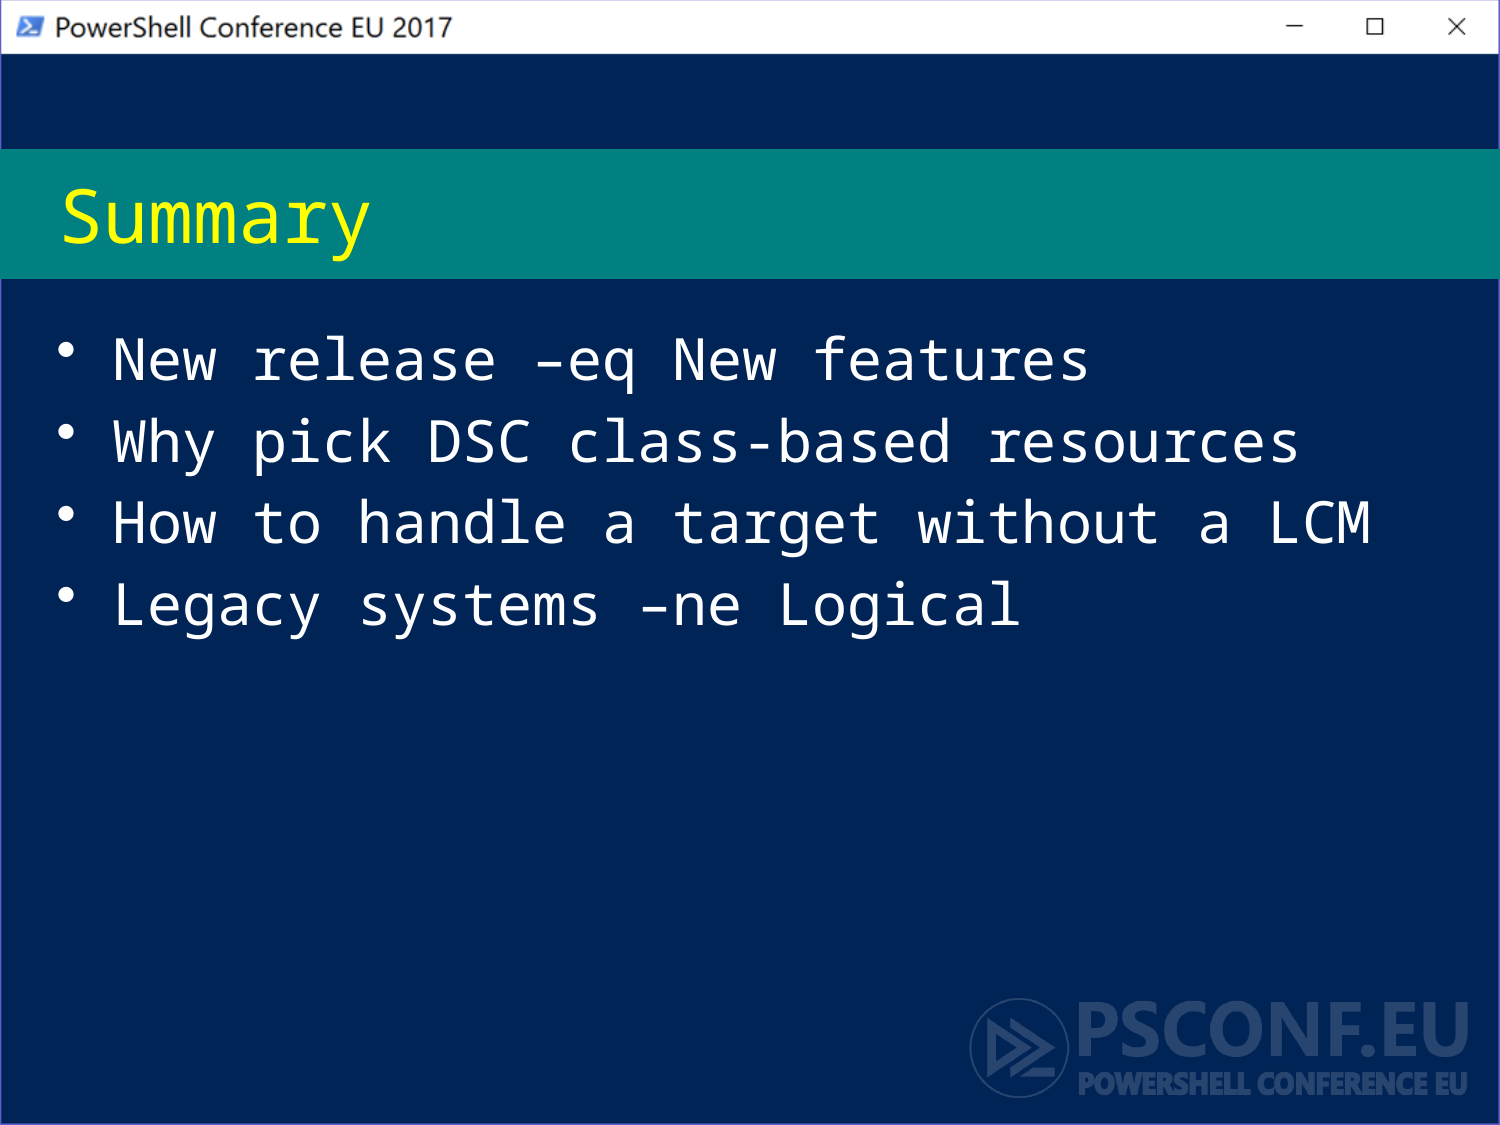

# Summary
New release –eq New features
Why pick DSC class-based resources
How to handle a target without a LCM
Legacy systems –ne Logical